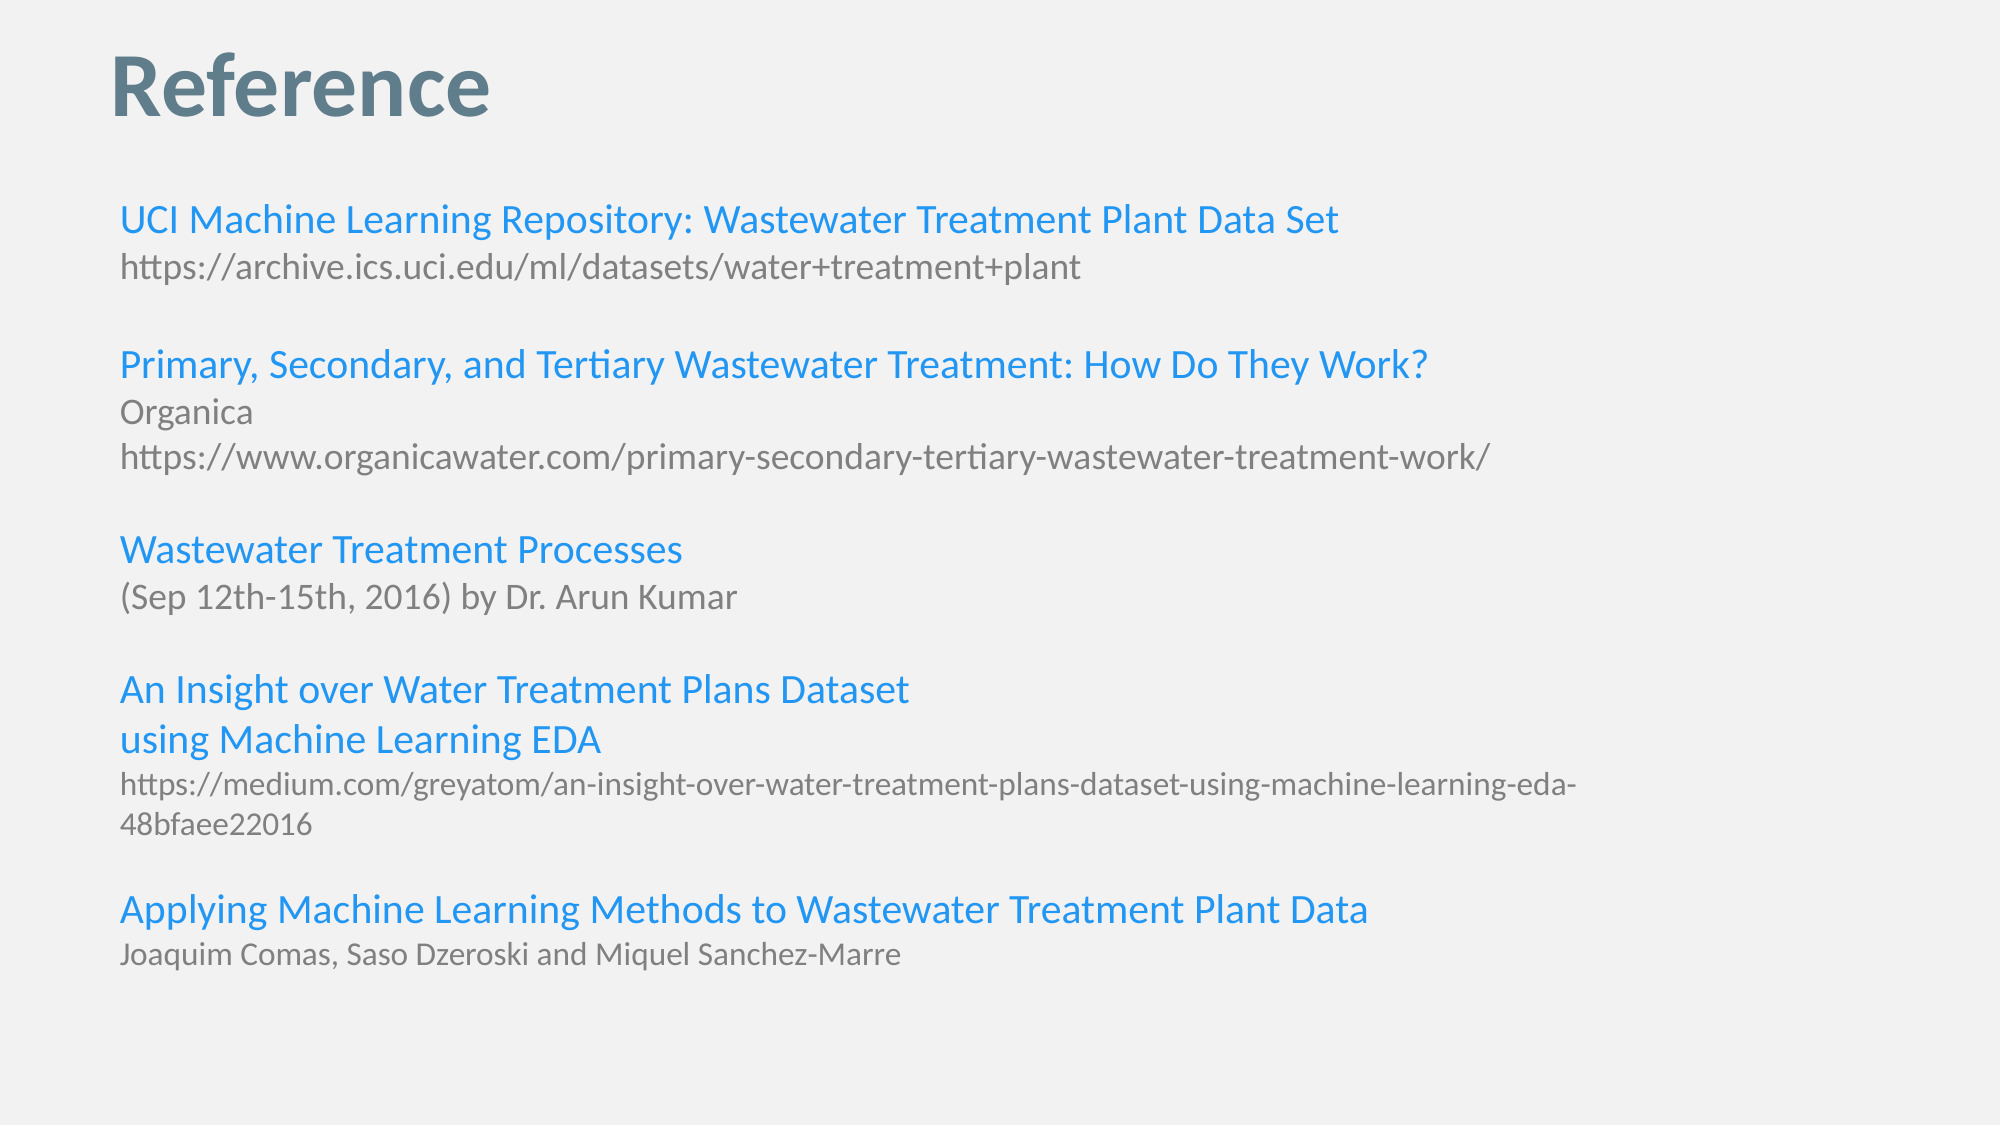

Reference
UCI Machine Learning Repository: Wastewater Treatment Plant Data Set
https://archive.ics.uci.edu/ml/datasets/water+treatment+plant

Primary, Secondary, and Tertiary Wastewater Treatment: How Do They Work?
Organica
https://www.organicawater.com/primary-secondary-tertiary-wastewater-treatment-work/

Wastewater Treatment Processes
(Sep 12th-15th, 2016) by Dr. Arun Kumar

An Insight over Water Treatment Plans Dataset
using Machine Learning EDA
https://medium.com/greyatom/an-insight-over-water-treatment-plans-dataset-using-machine-learning-eda-48bfaee22016

Applying Machine Learning Methods to Wastewater Treatment Plant Data
Joaquim Comas, Saso Dzeroski and Miquel Sanchez-Marre